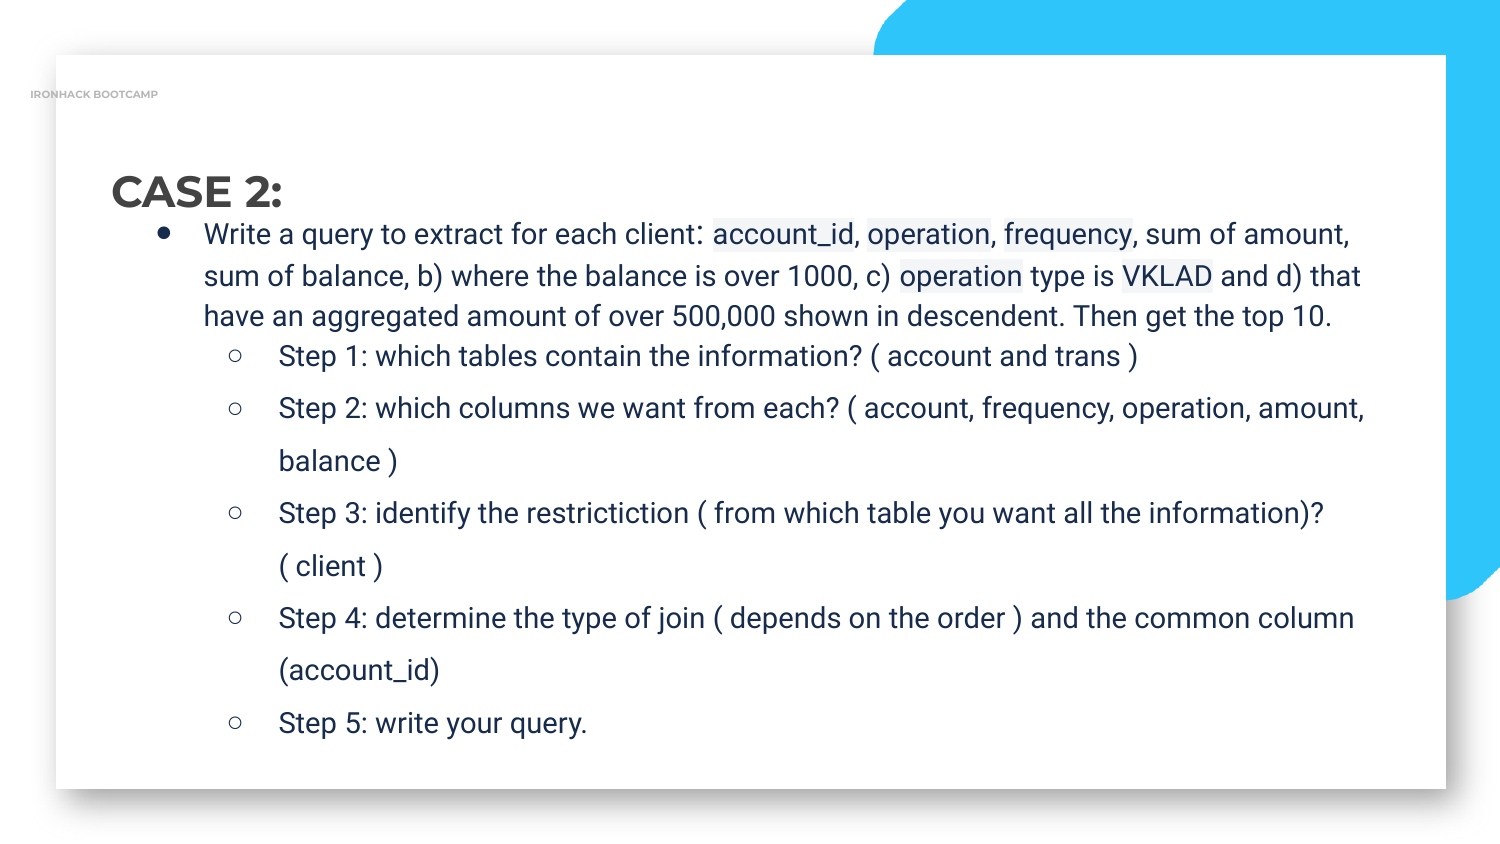

IRONHACK BOOTCAMP
CASE 2:
Write a query to extract for each client: account_id, operation, frequency, sum of amount, sum of balance, b) where the balance is over 1000, c) operation type is VKLAD and d) that have an aggregated amount of over 500,000 shown in descendent. Then get the top 10.
Step 1: which tables contain the information? ( account and trans )
Step 2: which columns we want from each? ( account, frequency, operation, amount, balance )
Step 3: identify the restrictiction ( from which table you want all the information)? ( client )
Step 4: determine the type of join ( depends on the order ) and the common column (account_id)
Step 5: write your query.